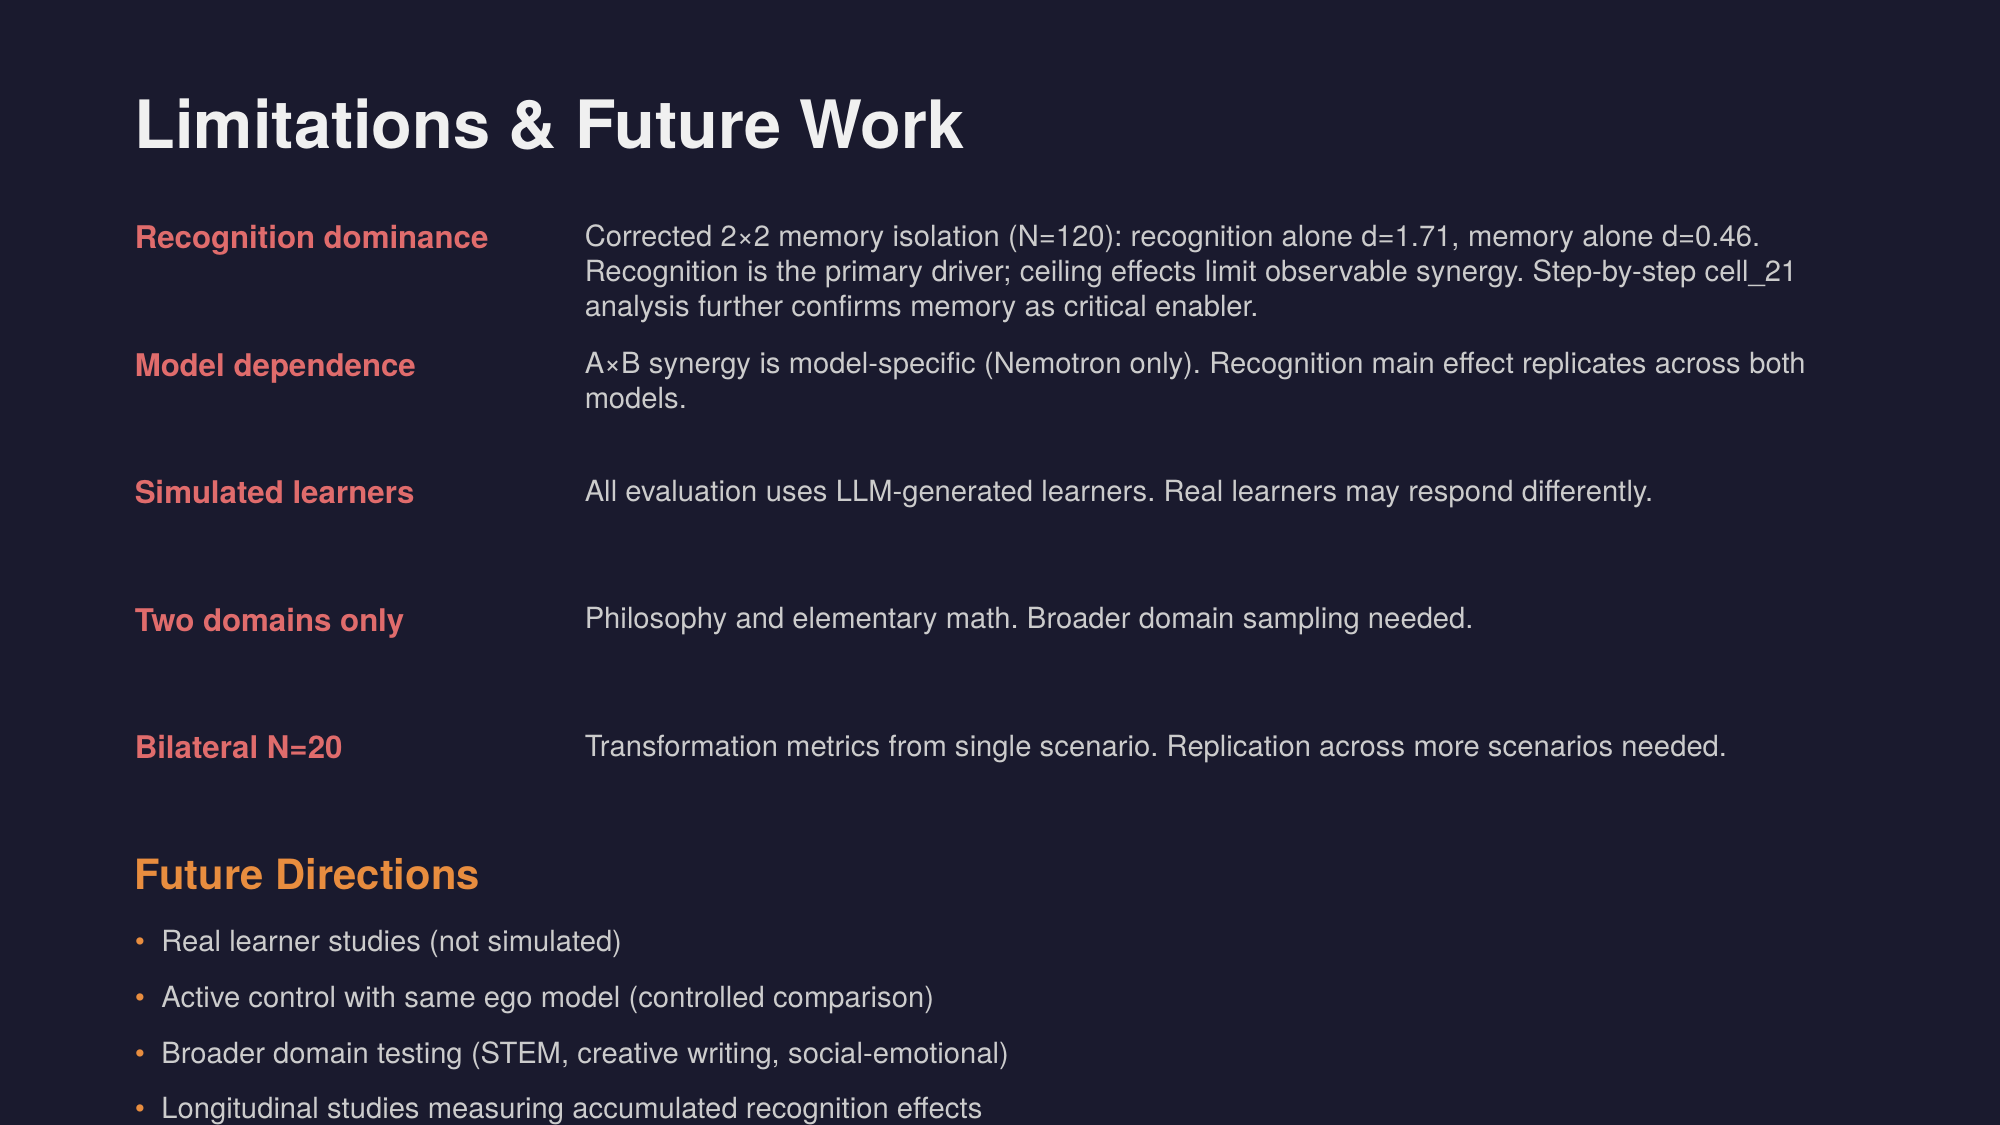

Limitations & Future Work
Recognition dominance
Corrected 2×2 memory isolation (N=120): recognition alone d=1.71, memory alone d=0.46. Recognition is the primary driver; ceiling effects limit observable synergy. Step-by-step cell_21 analysis further confirms memory as critical enabler.
Model dependence
A×B synergy is model-specific (Nemotron only). Recognition main effect replicates across both models.
Simulated learners
All evaluation uses LLM-generated learners. Real learners may respond differently.
Two domains only
Philosophy and elementary math. Broader domain sampling needed.
Bilateral N=20
Transformation metrics from single scenario. Replication across more scenarios needed.
Future Directions
•  Real learner studies (not simulated)
•  Active control with same ego model (controlled comparison)
•  Broader domain testing (STEM, creative writing, social-emotional)
•  Longitudinal studies measuring accumulated recognition effects